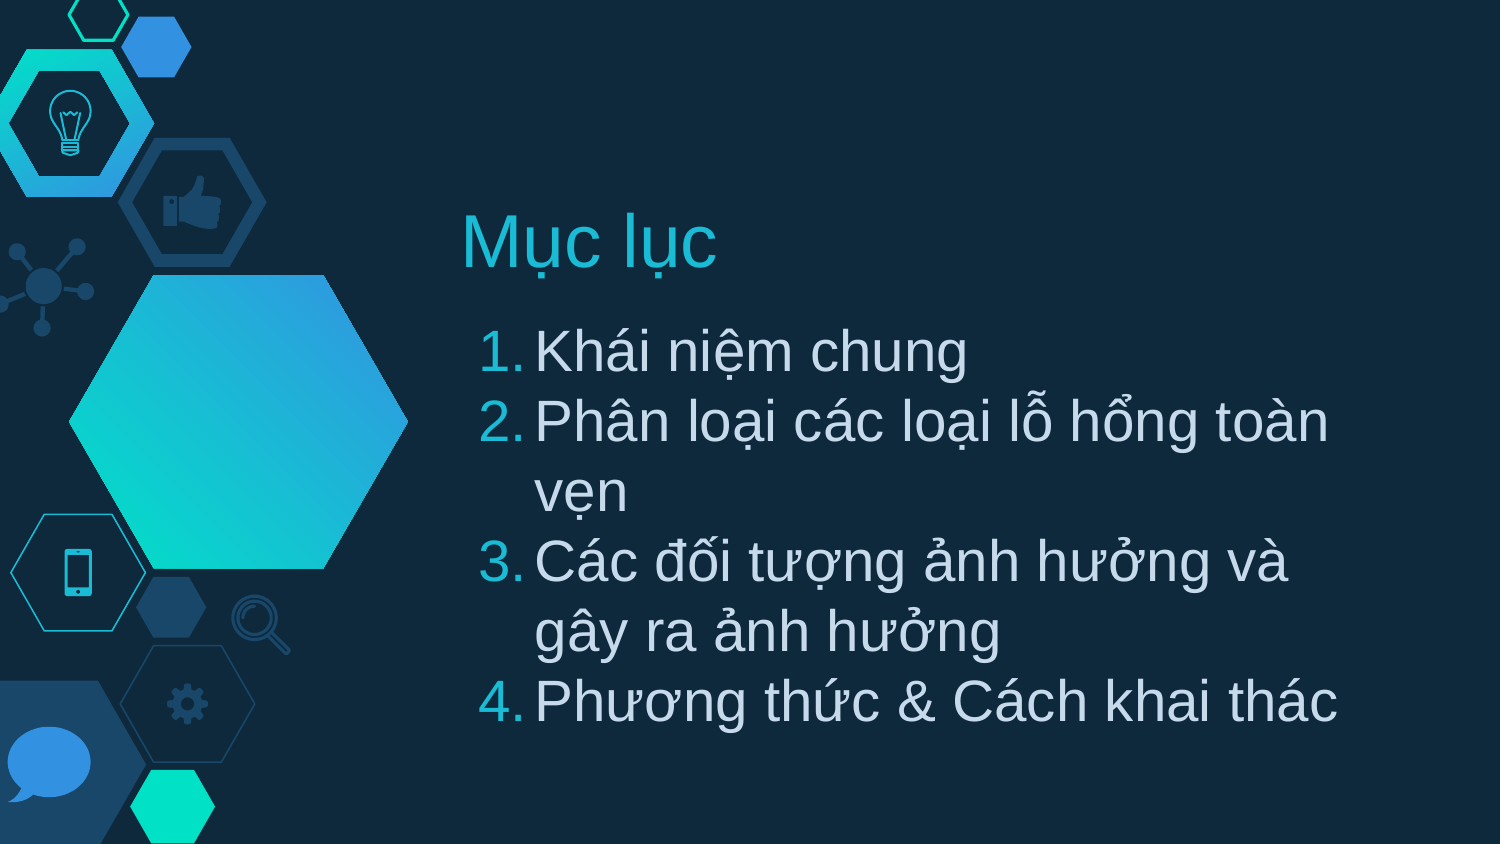

# Mục lục
Khái niệm chung
Phân loại các loại lỗ hổng toàn vẹn
Các đối tượng ảnh hưởng và gây ra ảnh hưởng
Phương thức & Cách khai thác